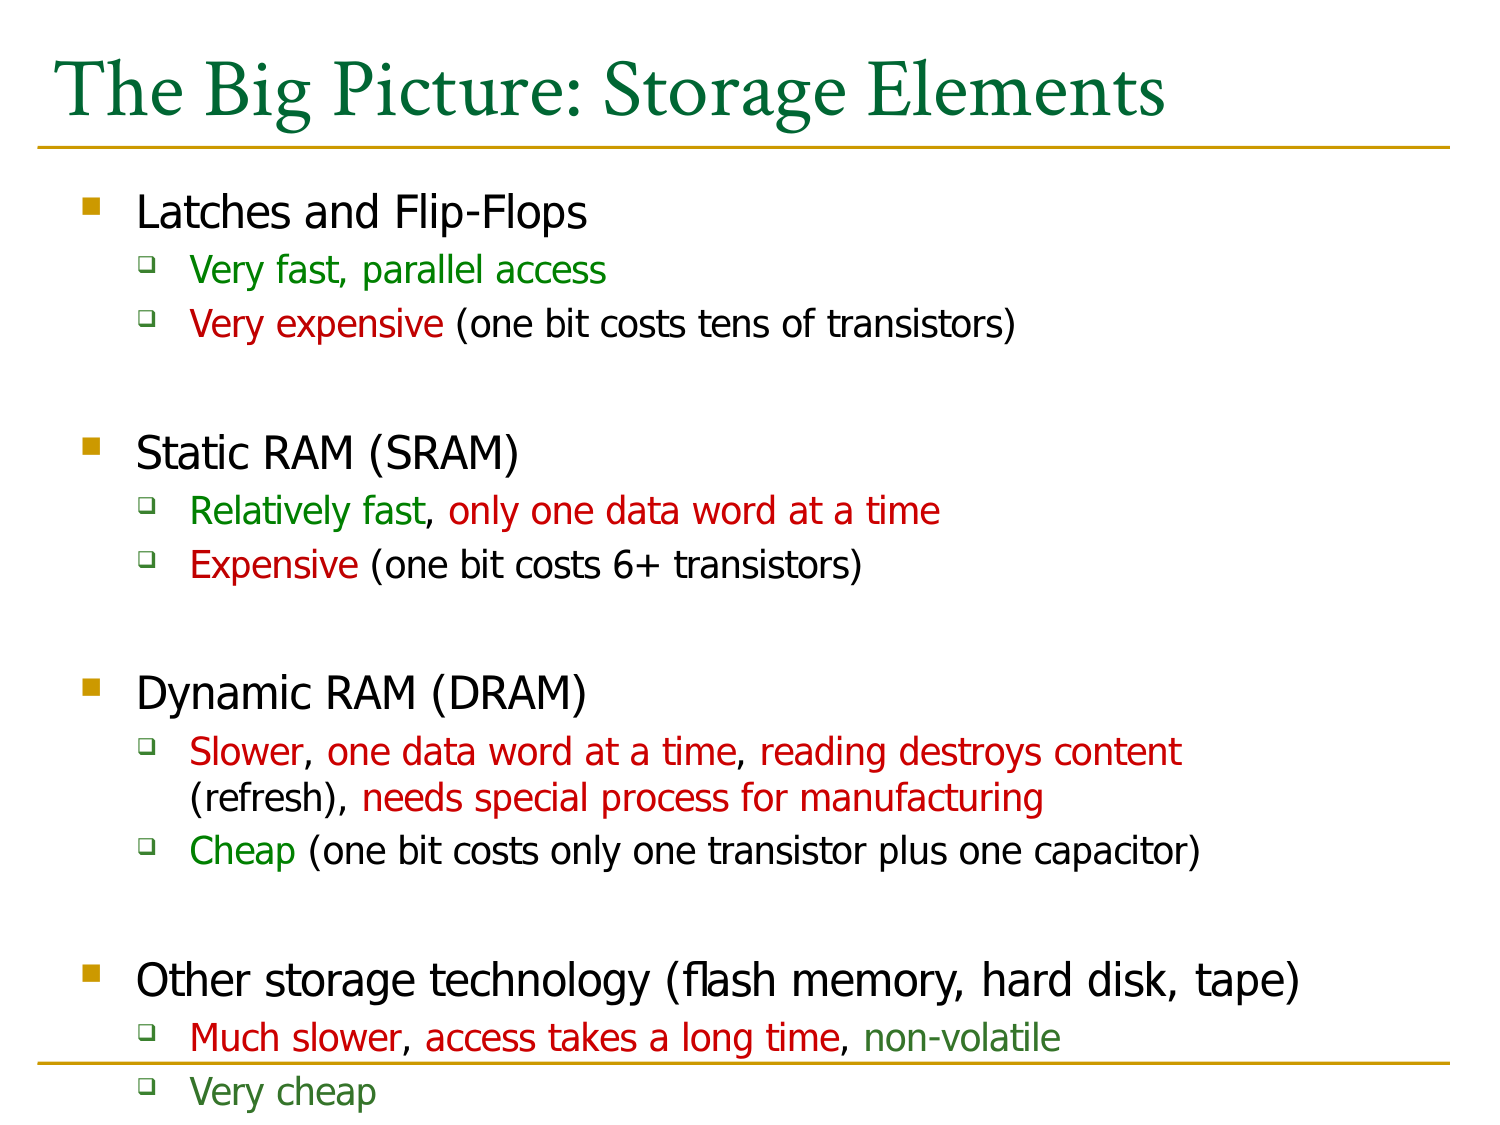

# The Big Picture: Storage Elements
Latches and Flip-Flops
Very fast, parallel access
Very expensive (one bit costs tens of transistors)

Static RAM (SRAM)
Relatively fast, only one data word at a time
Expensive (one bit costs 6+ transistors)

Dynamic RAM (DRAM)
Slower, one data word at a time, reading destroys content (refresh), needs special process for manufacturing
Cheap (one bit costs only one transistor plus one capacitor)

Other storage technology (flash memory, hard disk, tape)
Much slower, access takes a long time, non-volatile
Very cheap